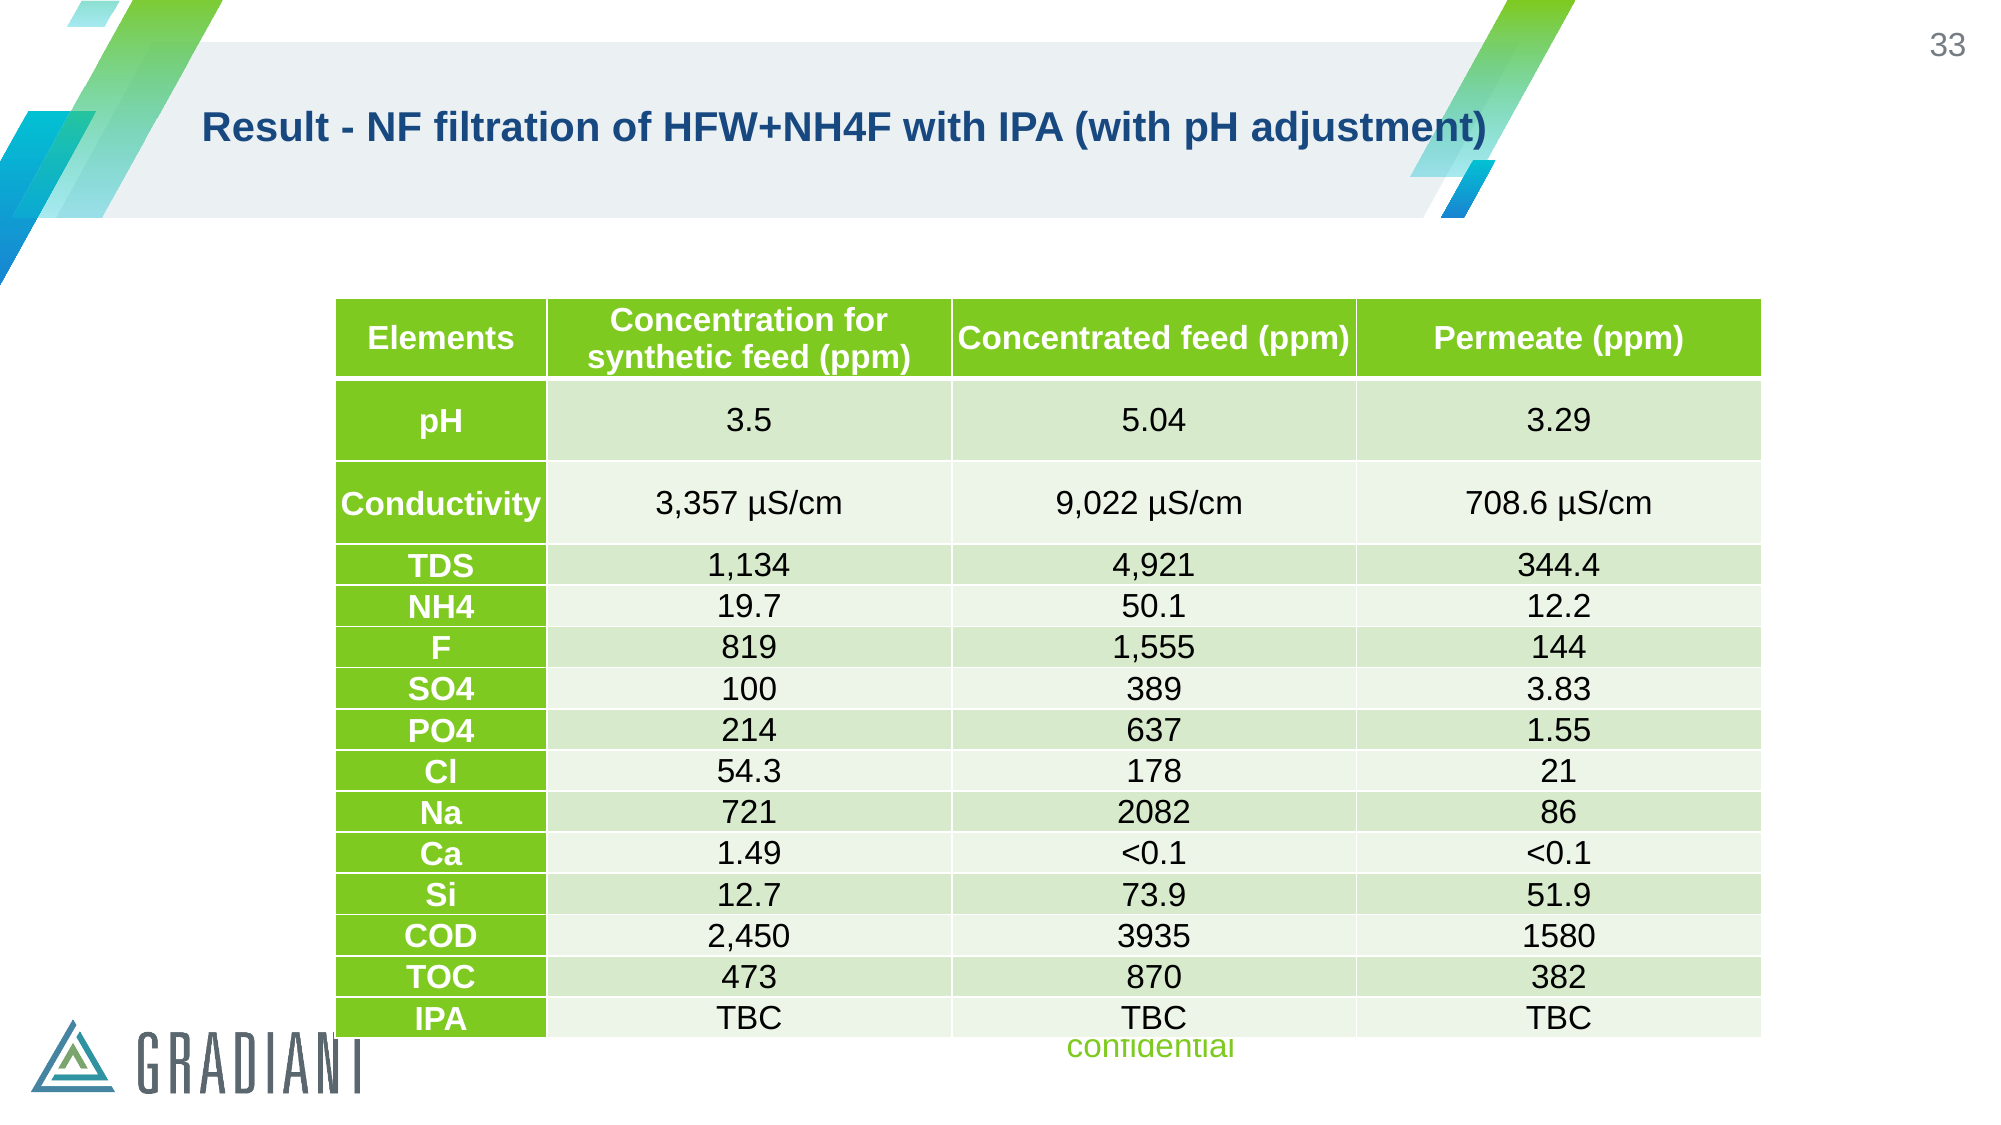

33
# Result - NF filtration of HFW+NH4F with IPA (with pH adjustment)
| Elements | Concentration for synthetic feed (ppm) | Concentrated feed (ppm) | Permeate (ppm) |
| --- | --- | --- | --- |
| pH | 3.5 | 5.04 | 3.29 |
| Conductivity | 3,357 µS/cm | 9,022 µS/cm | 708.6 µS/cm |
| TDS | 1,134 | 4,921 | 344.4 |
| NH4 | 19.7 | 50.1 | 12.2 |
| F | 819 | 1,555 | 144 |
| SO4 | 100 | 389 | 3.83 |
| PO4 | 214 | 637 | 1.55 |
| Cl | 54.3 | 178 | 21 |
| Na | 721 | 2082 | 86 |
| Ca | 1.49 | <0.1 | <0.1 |
| Si | 12.7 | 73.9 | 51.9 |
| COD | 2,450 | 3935 | 1580 |
| TOC | 473 | 870 | 382 |
| IPA | TBC | TBC | TBC |